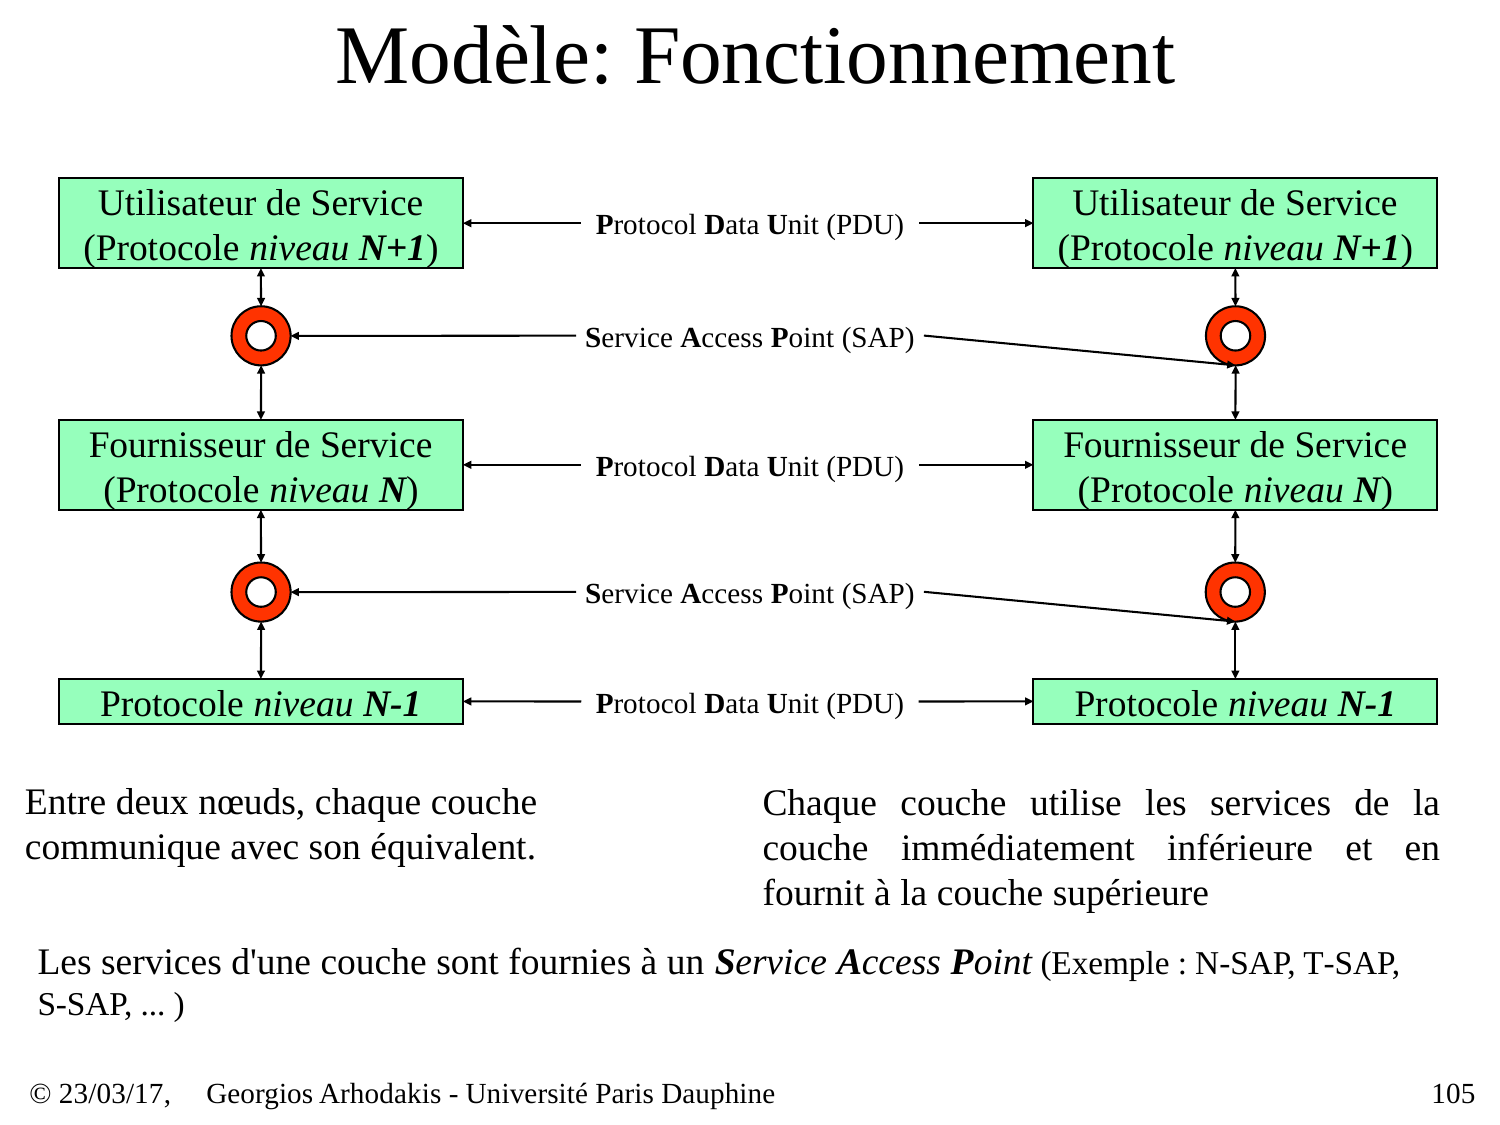

# Modèle: Fonctionnement
Utilisateur de Service
(Protocole niveau N+1)
Utilisateur de Service
(Protocole niveau N+1)
Protocol Data Unit (PDU)

Service Access Point (SAP)
Fournisseur de Service
(Protocole niveau N)
Fournisseur de Service
(Protocole niveau N)
Protocol Data Unit (PDU)

Service Access Point (SAP)
Protocole niveau N-1
Protocole niveau N-1
Protocol Data Unit (PDU)
Entre deux nœuds, chaque couche communique avec son équivalent.
Chaque couche utilise les services de la couche immédiatement inférieure et en fournit à la couche supérieure
Les services d'une couche sont fournies à un Service Access Point (Exemple : N‑SAP, T‑SAP, S‑SAP, ... )
© 23/03/17,
Georgios Arhodakis - Université Paris Dauphine
105